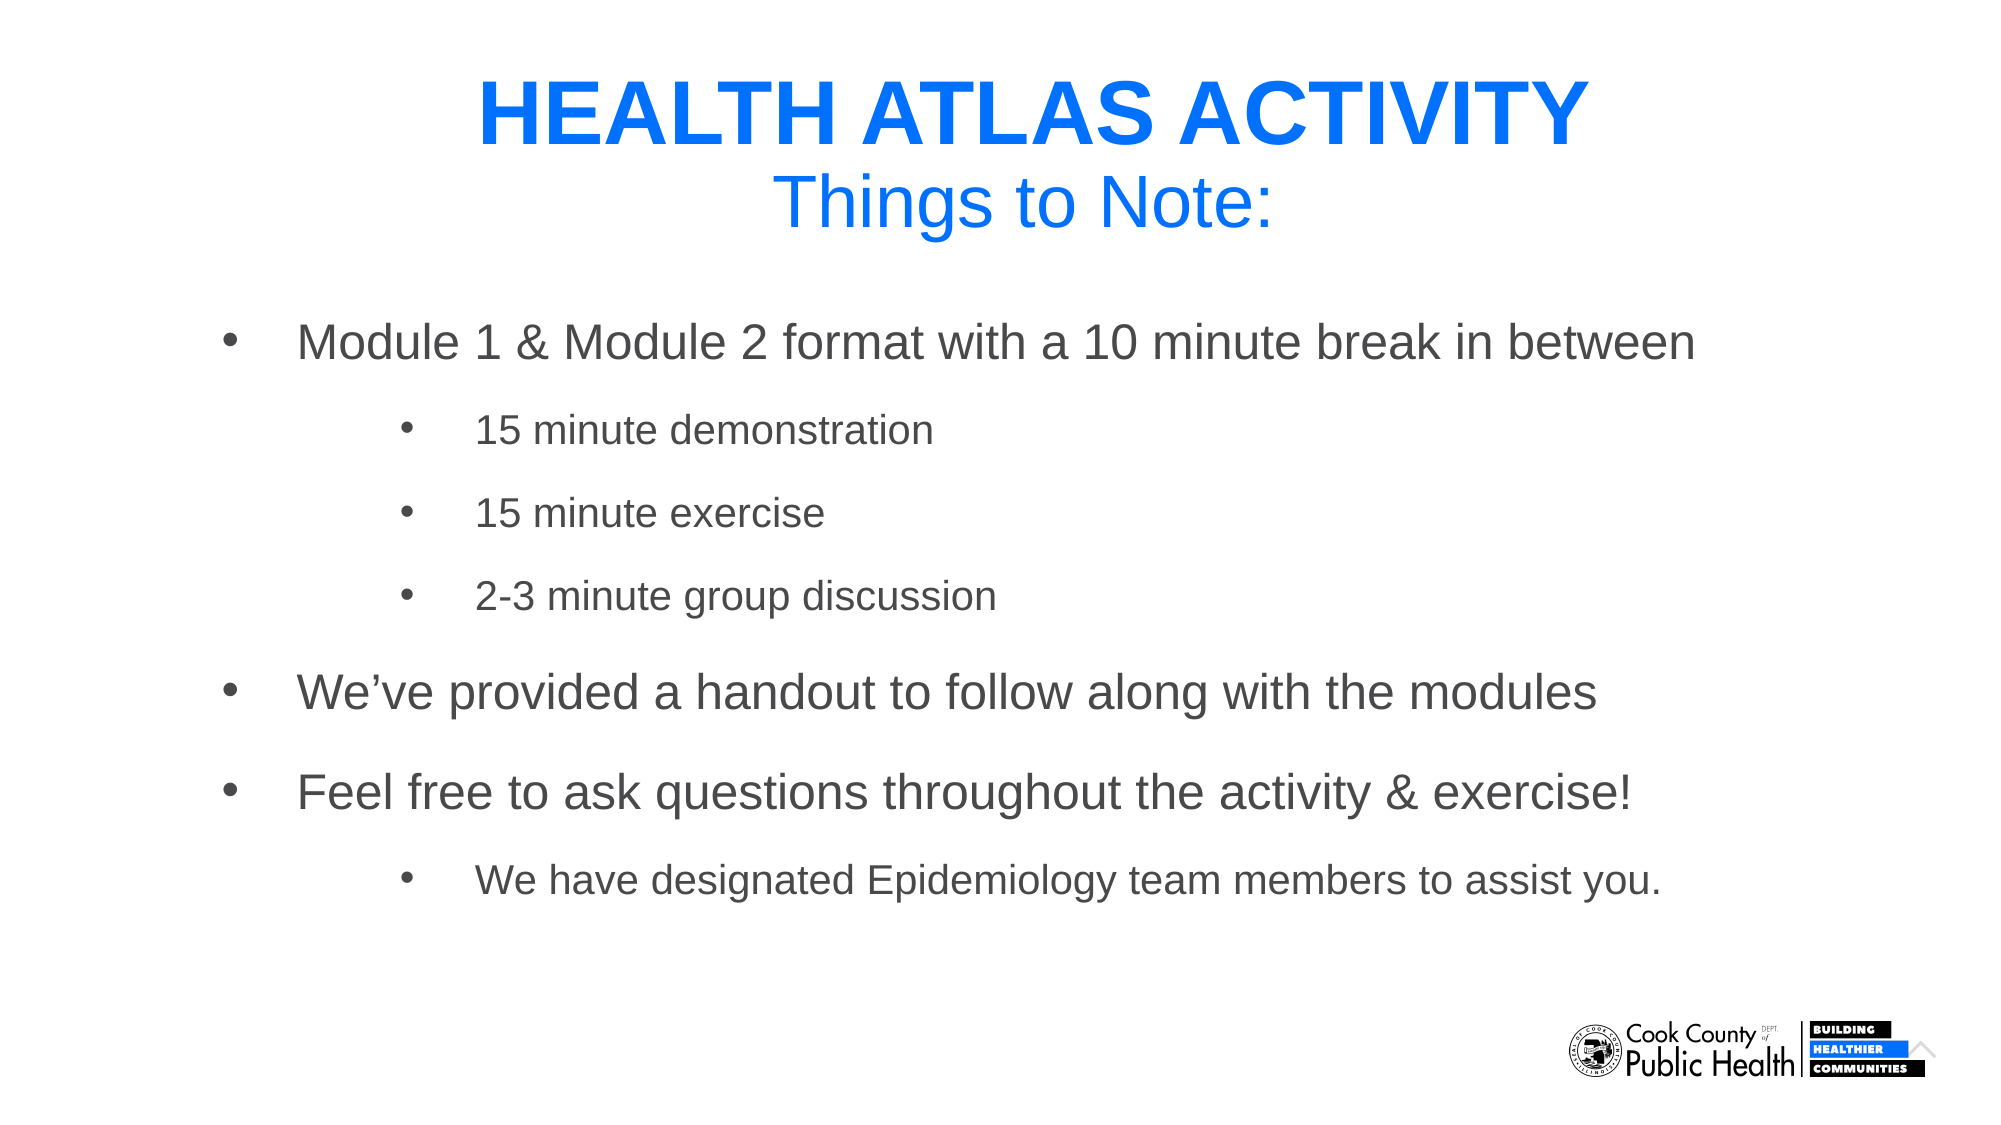

# HEALTH ATLAS ACTIVITY Things to Note:
Module 1 & Module 2 format with a 10 minute break in between
15 minute demonstration
15 minute exercise
2-3 minute group discussion
We’ve provided a handout to follow along with the modules
Feel free to ask questions throughout the activity & exercise!
We have designated Epidemiology team members to assist you.